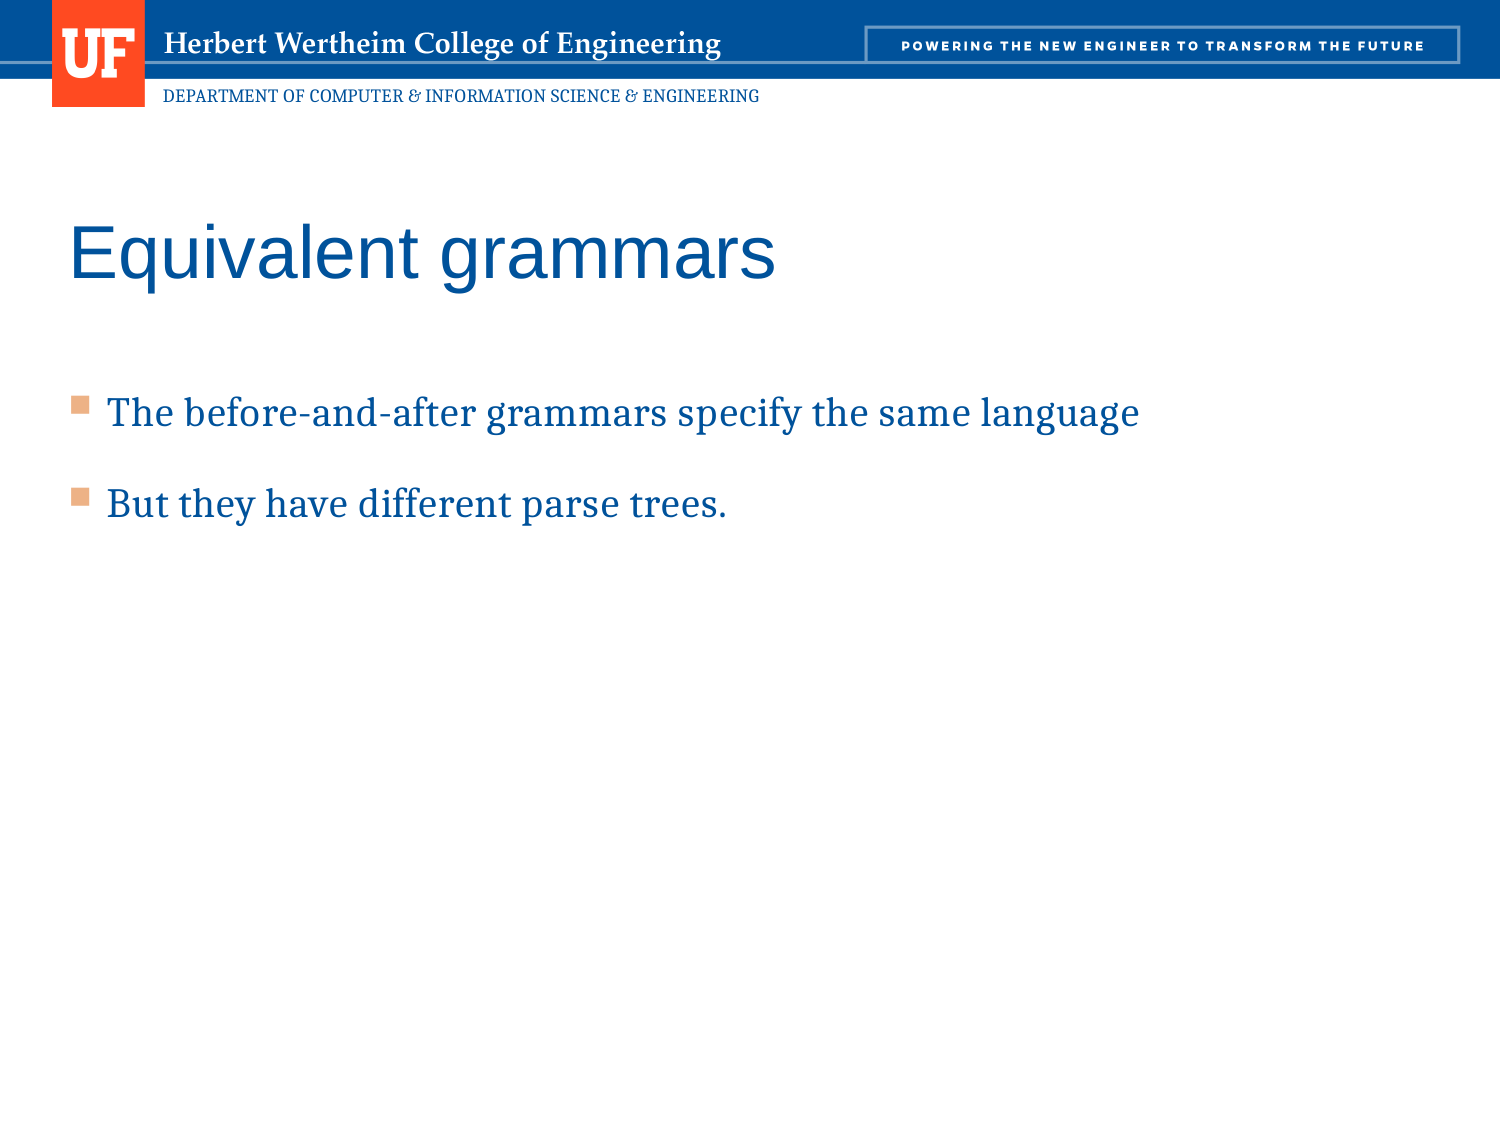

109
# Equivalent grammars
The before-and-after grammars specify the same language
But they have different parse trees.